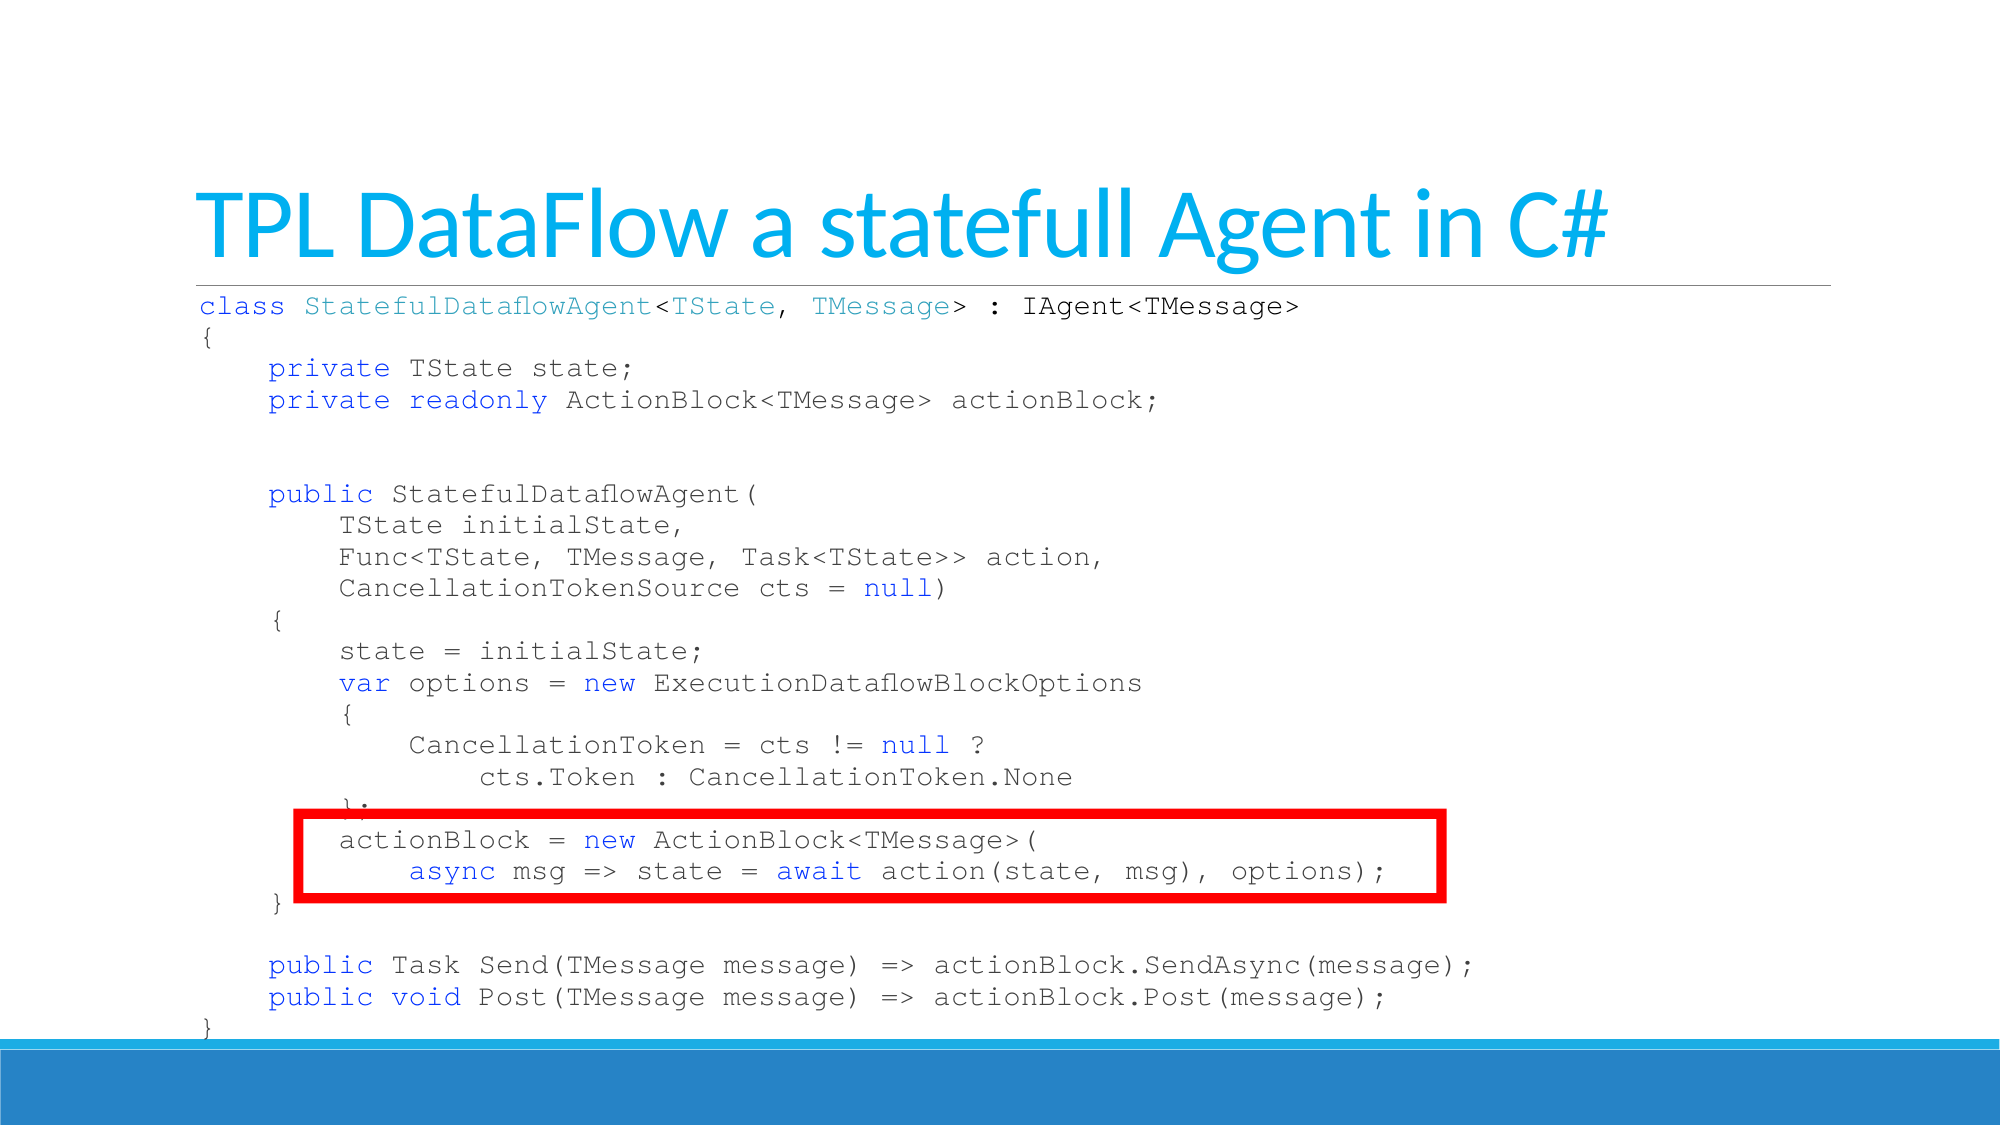

# TPL DataFlow a statefull Agent in C#
class StatefulDataflowAgent<TState, TMessage> : IAgent<TMessage>
{
    private TState state;
    private readonly ActionBlock<TMessage> actionBlock;

    public StatefulDataflowAgent(
        TState initialState,
        Func<TState, TMessage, Task<TState>> action,
        CancellationTokenSource cts = null)
    {
        state = initialState;
        var options = new ExecutionDataflowBlockOptions
        {
            CancellationToken = cts != null ?
                cts.Token : CancellationToken.None
        };
        actionBlock = new ActionBlock<TMessage>(
            async msg => state = await action(state, msg), options);
    }
    public Task Send(TMessage message) => actionBlock.SendAsync(message);
    public void Post(TMessage message) => actionBlock.Post(message);
}